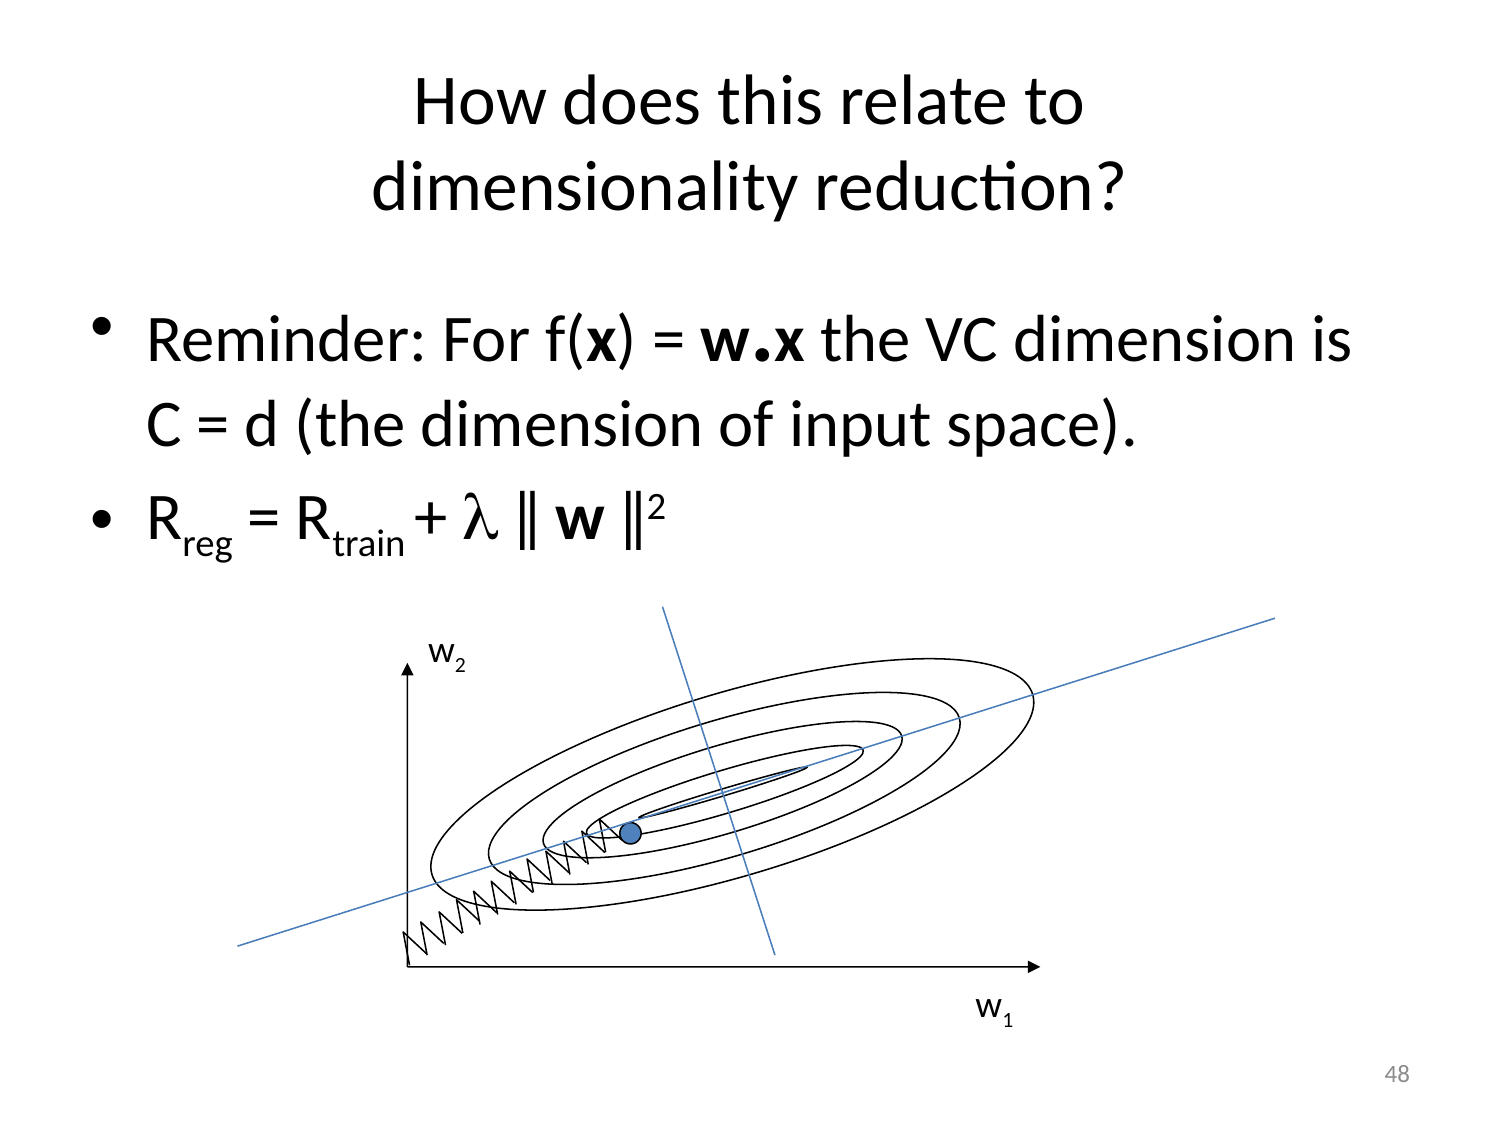

# How does this relate to dimensionality reduction?
Reminder: For f(x) = w.x the VC dimension is C = d (the dimension of input space).
Rreg = Rtrain + λ ǁ w ǁ2

w2

w1
48